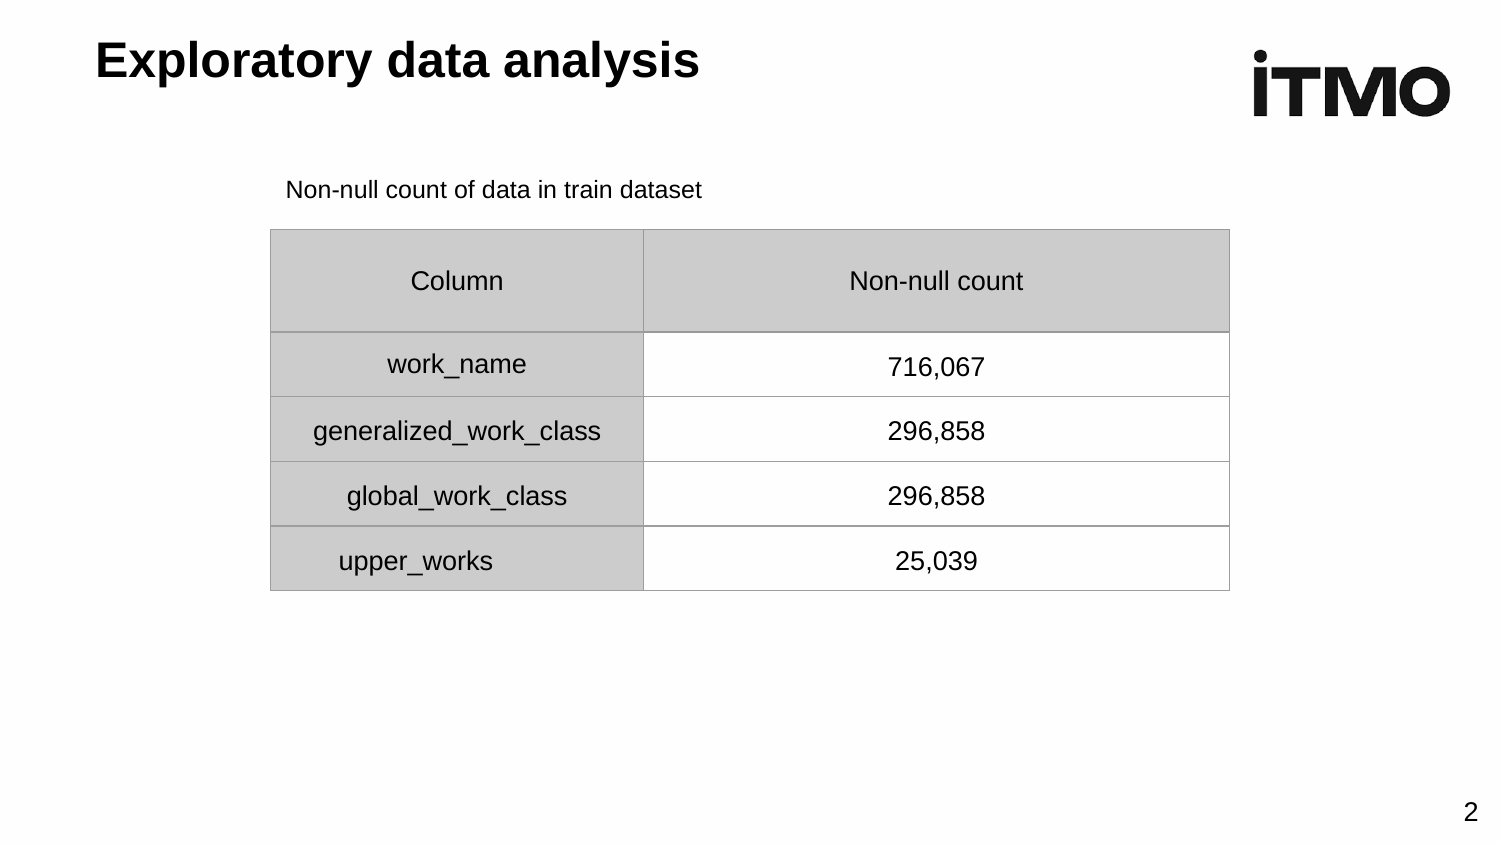

# Exploratory data analysis

Non-null count of data in train dataset
| Column | Non-null count |
| --- | --- |
| work\_name | 716,067 |
| generalized\_work\_class | 296,858 |
| global\_work\_class | 296,858 |
| upper\_works | 25,039 |
2